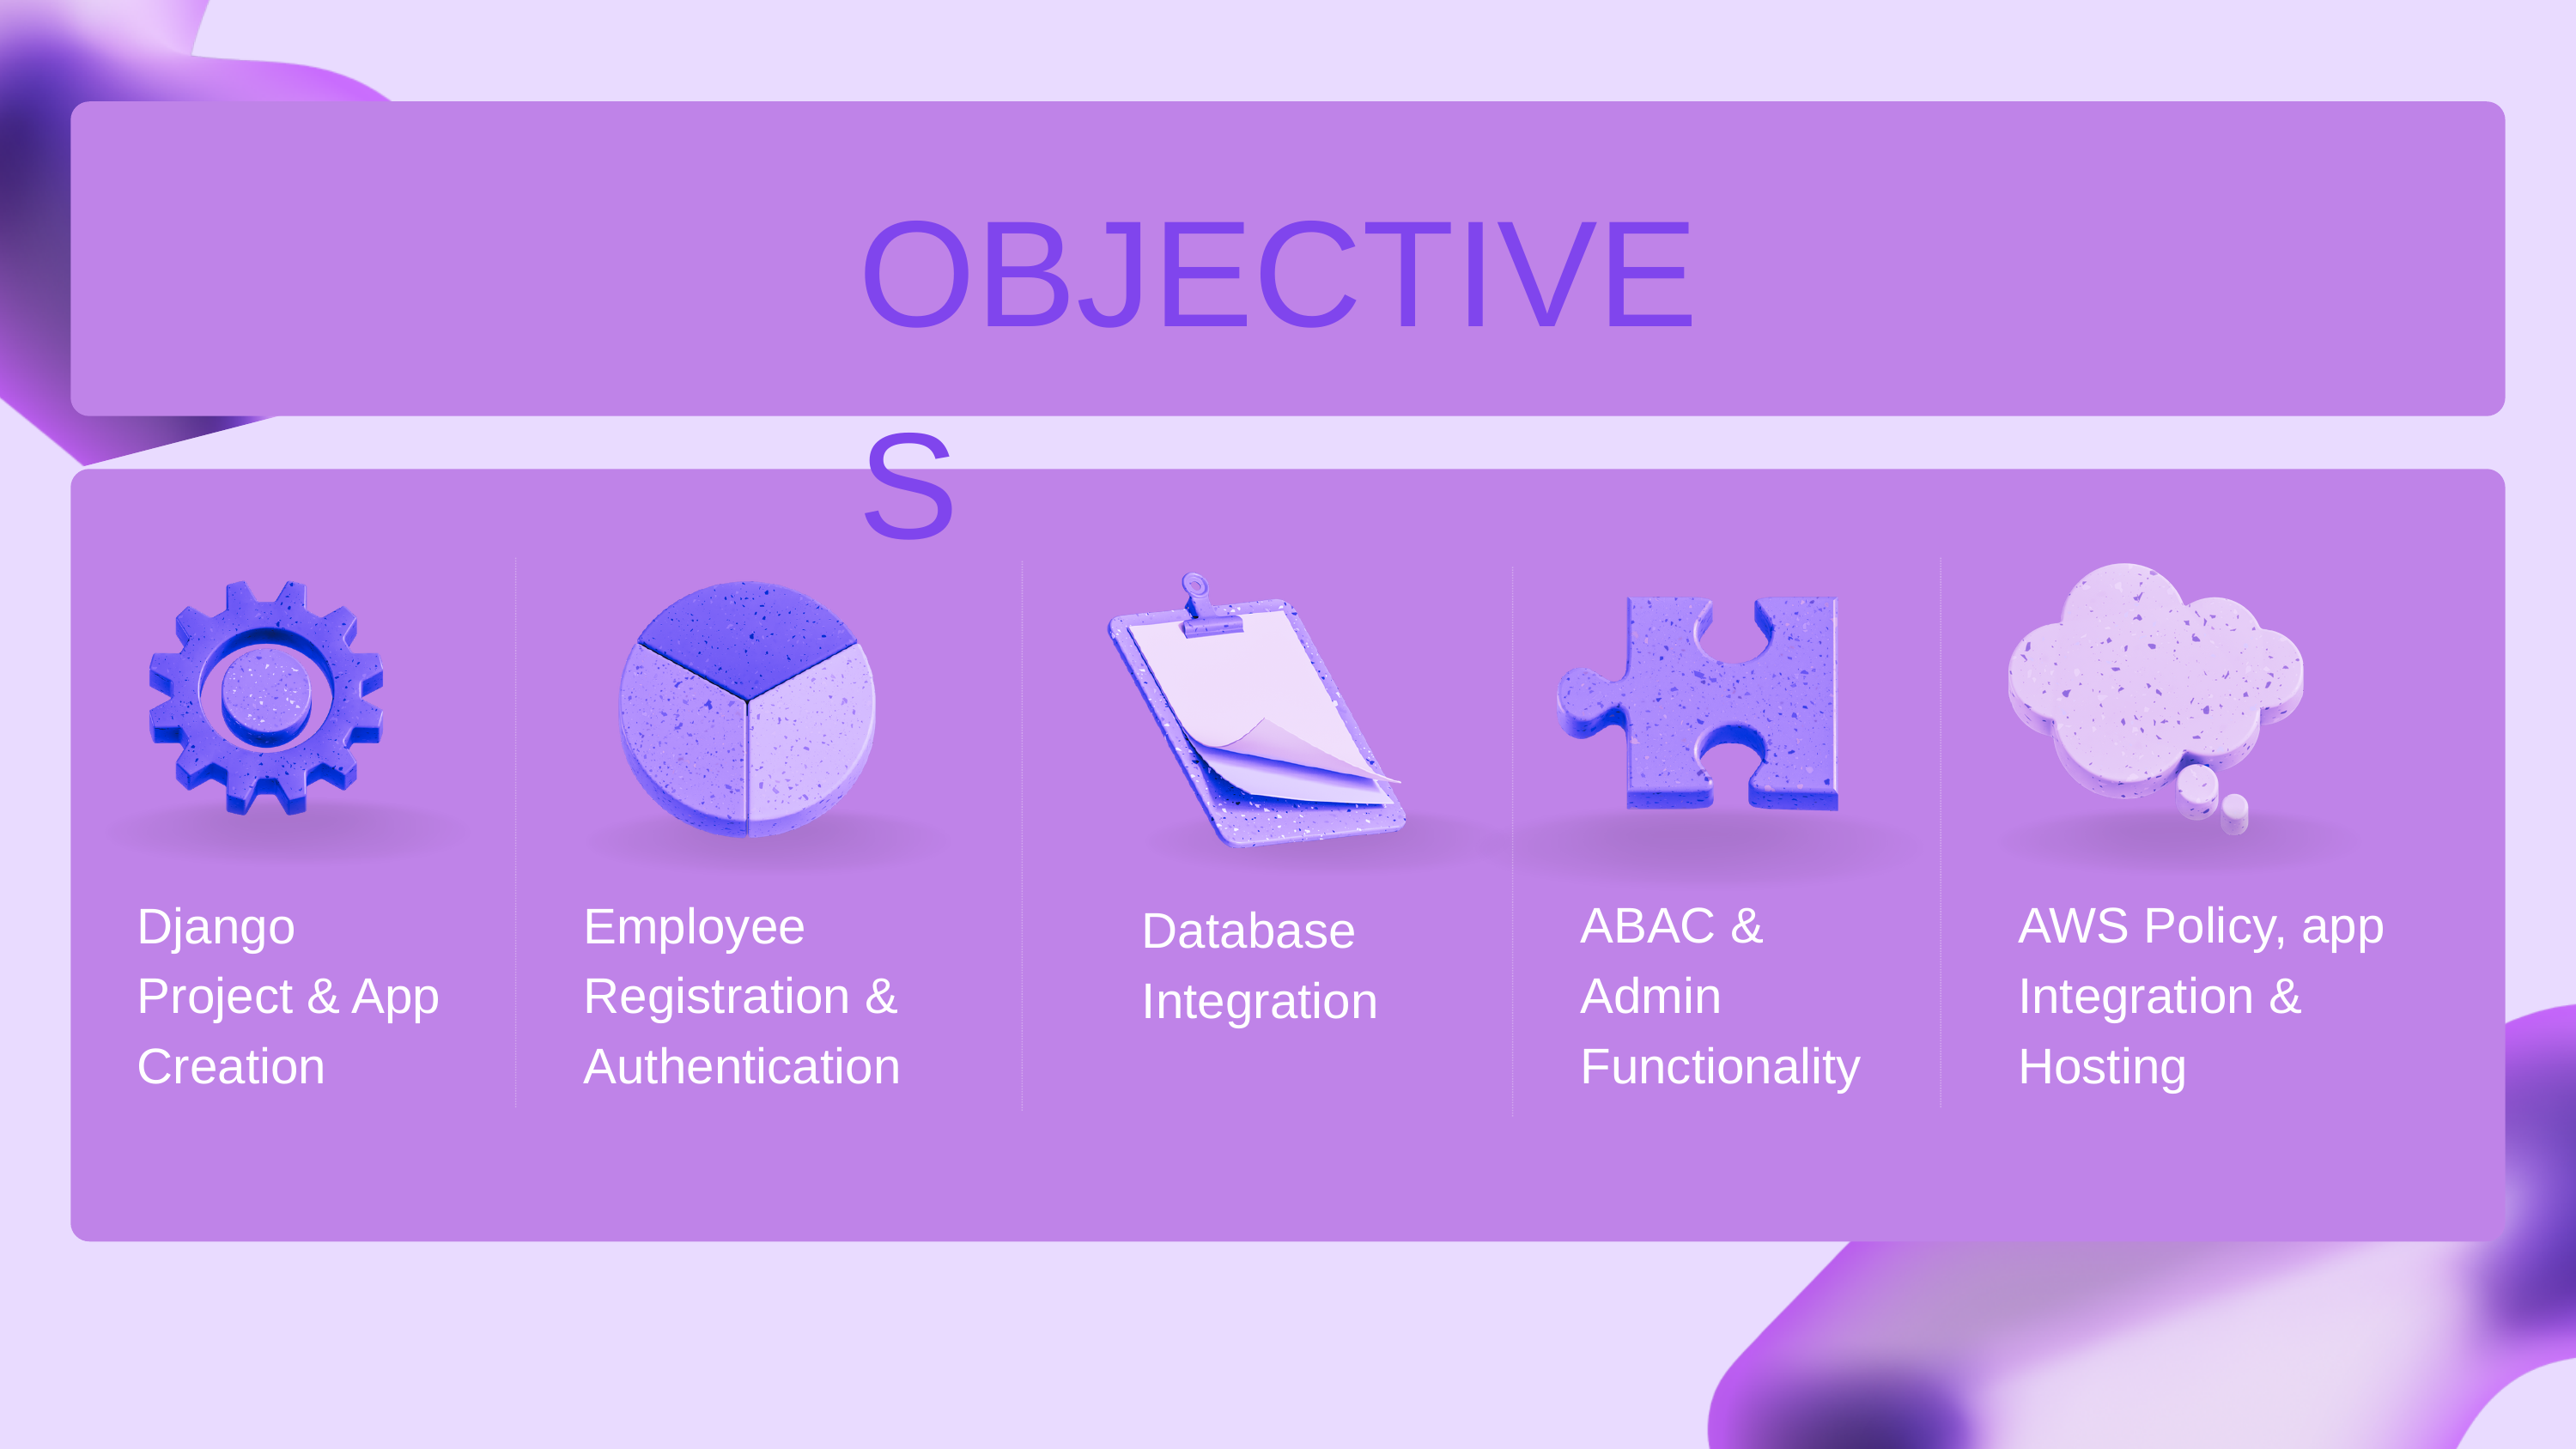

OBJECTIVES

Django Project & App Creation
Employee Registration & Authentication
ABAC &
Admin Functionality

AWS Policy, app Integration & Hosting

Database Integration